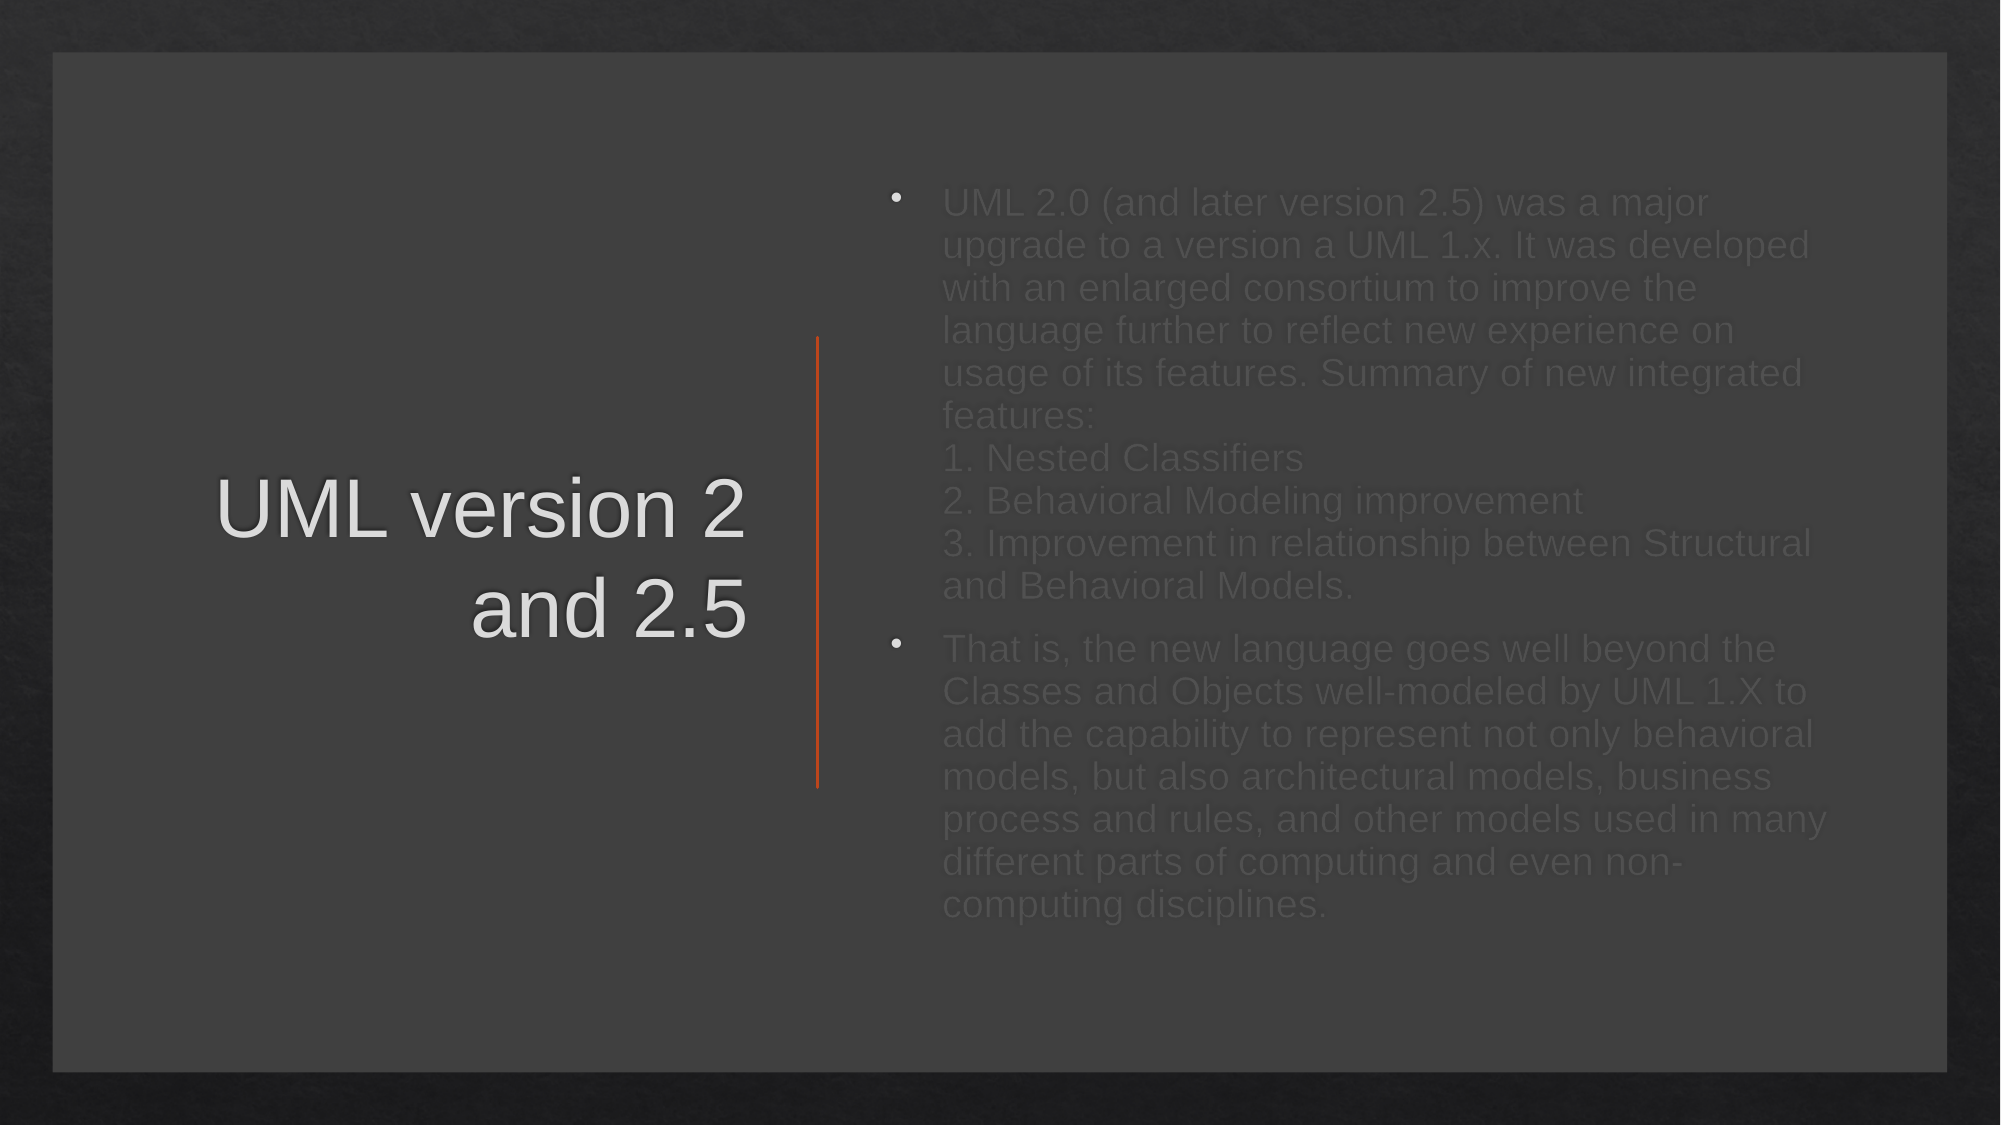

# UML version 2 and 2.5
UML 2.0 (and later version 2.5) was a major upgrade to a version a UML 1.x. It was developed with an enlarged consortium to improve the language further to reflect new experience on usage of its features. Summary of new integrated features:
1. Nested Classifiers
2. Behavioral Modeling improvement
3. Improvement in relationship between Structural and Behavioral Models.
That is, the new language goes well beyond the Classes and Objects well-modeled by UML 1.X to add the capability to represent not only behavioral models, but also architectural models, business process and rules, and other models used in many different parts of computing and even non-computing disciplines.